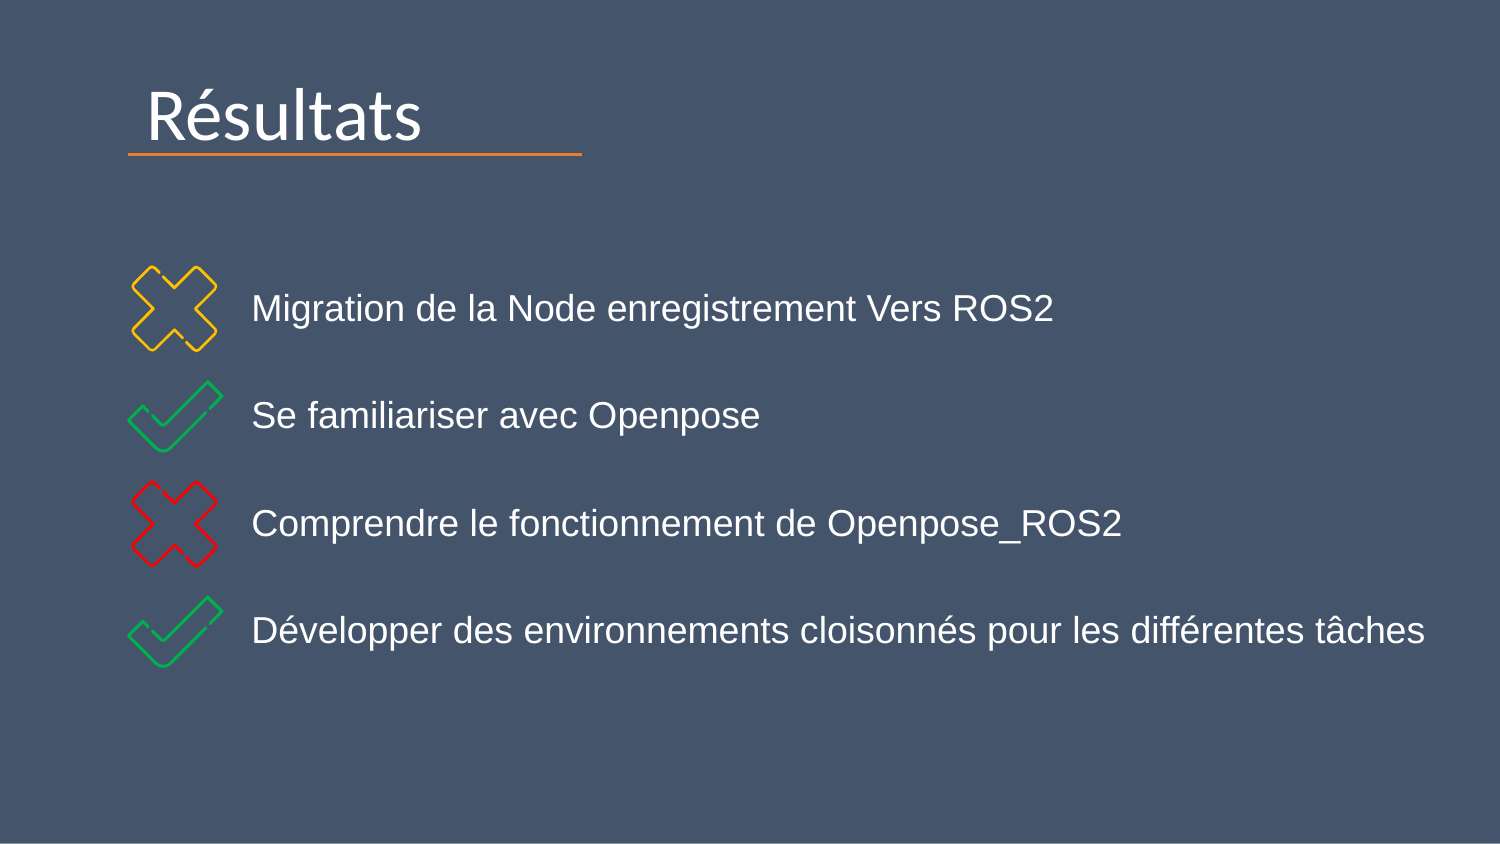

Résultats

Migration de la Node enregistrement Vers ROS2
Se familiariser avec Openpose
Comprendre le fonctionnement de Openpose_ROS2
Développer des environnements cloisonnés pour les différentes tâches